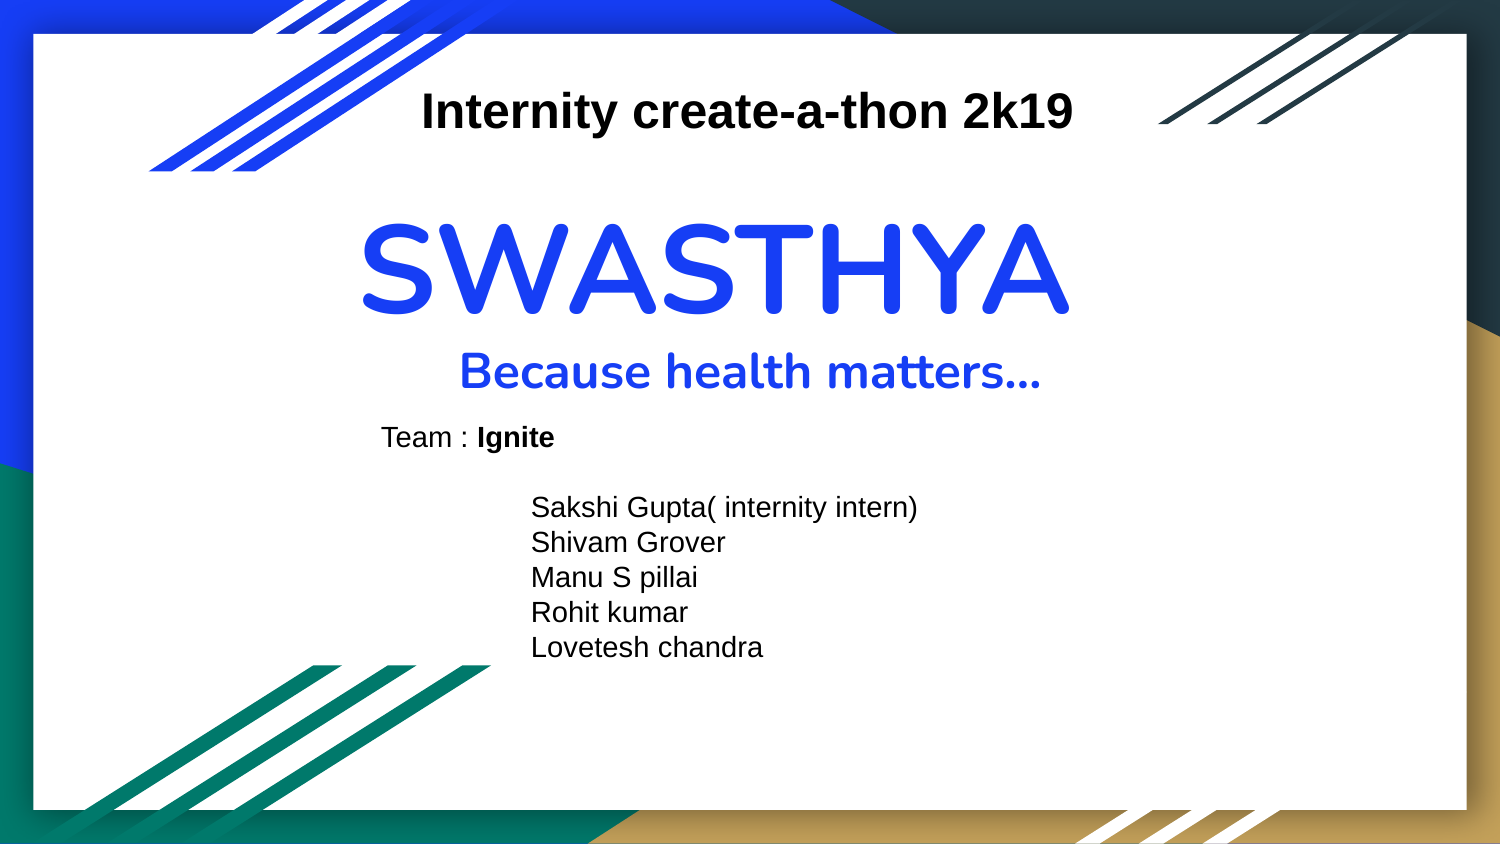

Internity create-a-thon 2k19
# SWASTHYA
Because health matters…
Team : Ignite

Sakshi Gupta( internity intern)
Shivam Grover
Manu S pillai
Rohit kumar
Lovetesh chandra